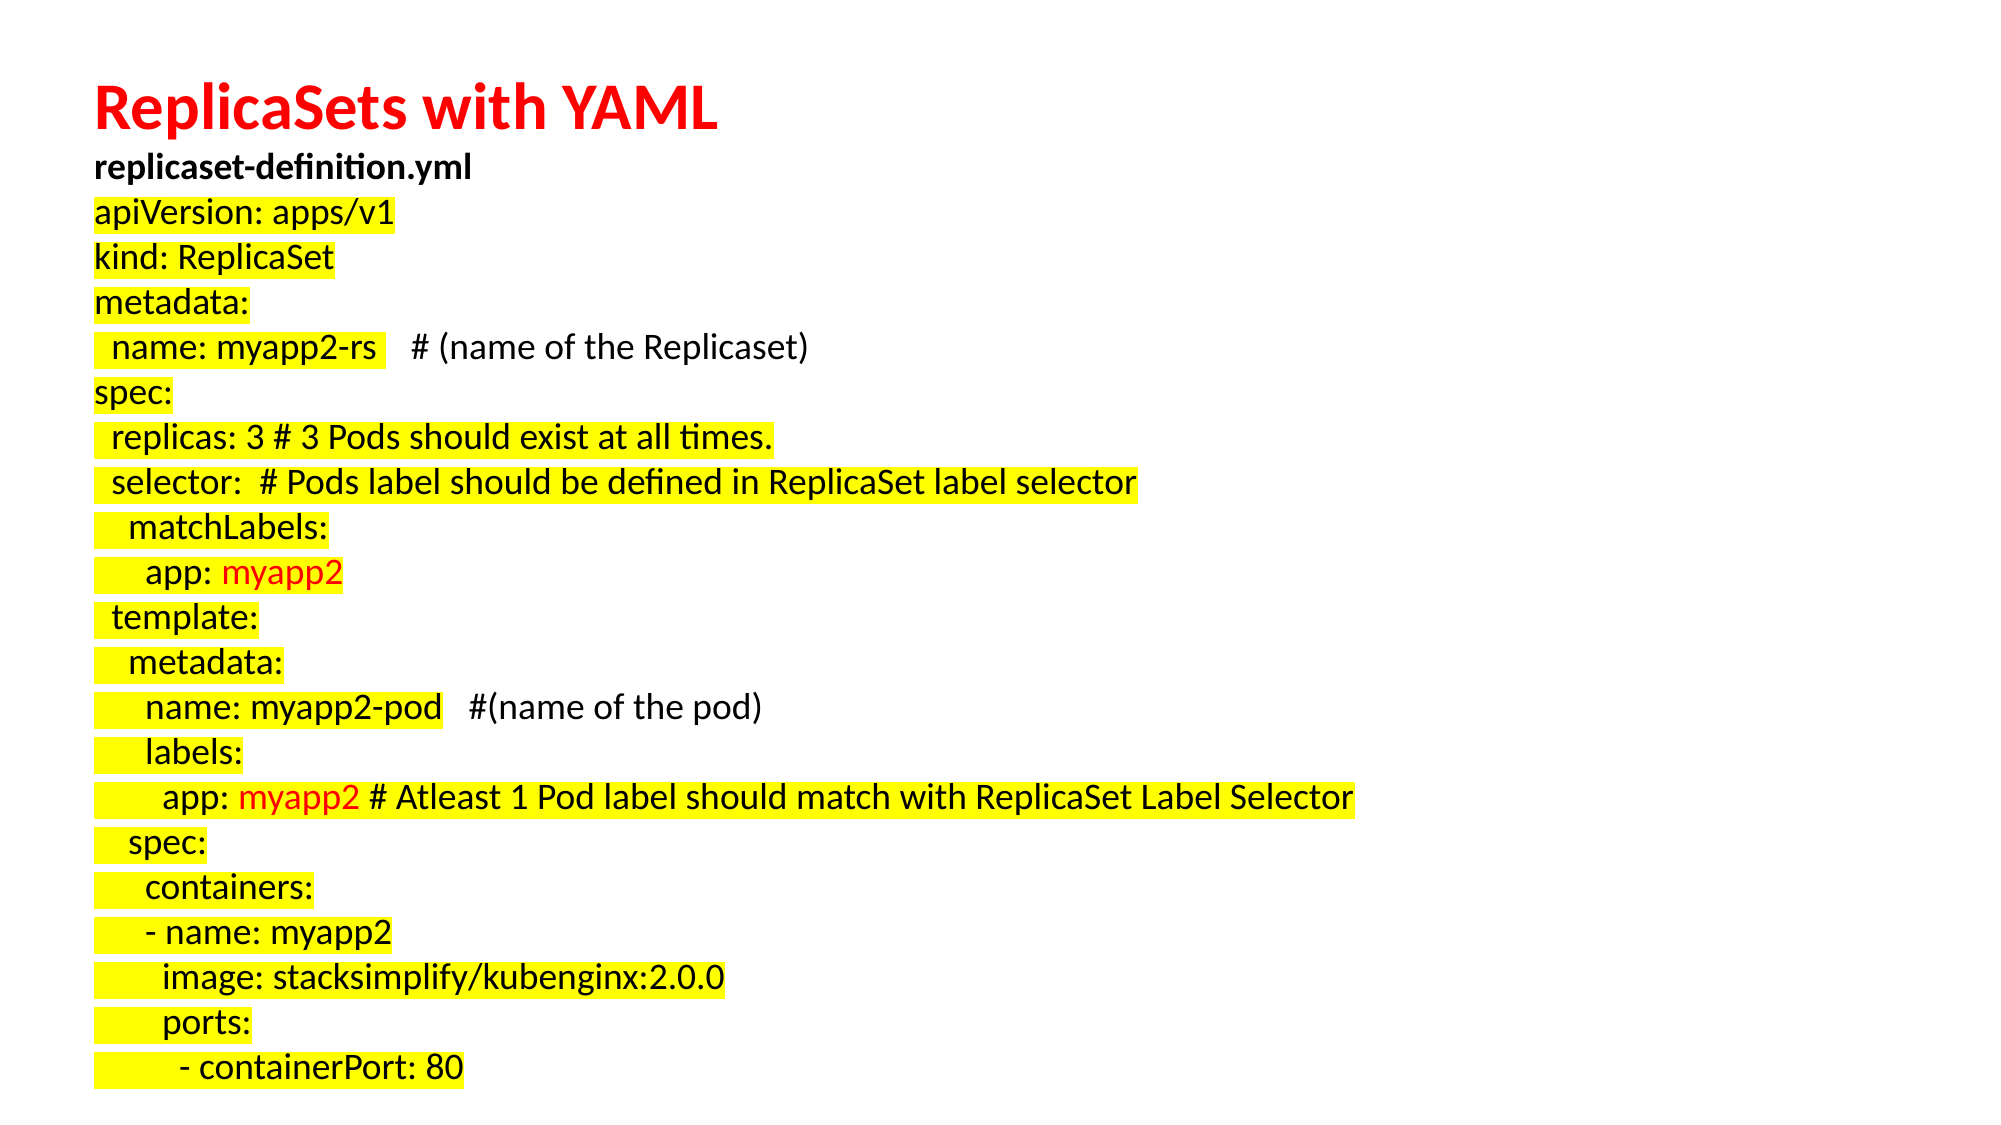

ReplicaSets with YAML
replicaset-definition.yml
apiVersion: apps/v1
kind: ReplicaSet
metadata:
  name: myapp2-rs    # (name of the Replicaset)
spec:
  replicas: 3 # 3 Pods should exist at all times.
  selector:  # Pods label should be defined in ReplicaSet label selector
    matchLabels:
      app: myapp2
  template:
    metadata:
      name: myapp2-pod   #(name of the pod)
      labels:
        app: myapp2 # Atleast 1 Pod label should match with ReplicaSet Label Selector
    spec:
      containers:
      - name: myapp2
        image: stacksimplify/kubenginx:2.0.0
        ports:
          - containerPort: 80